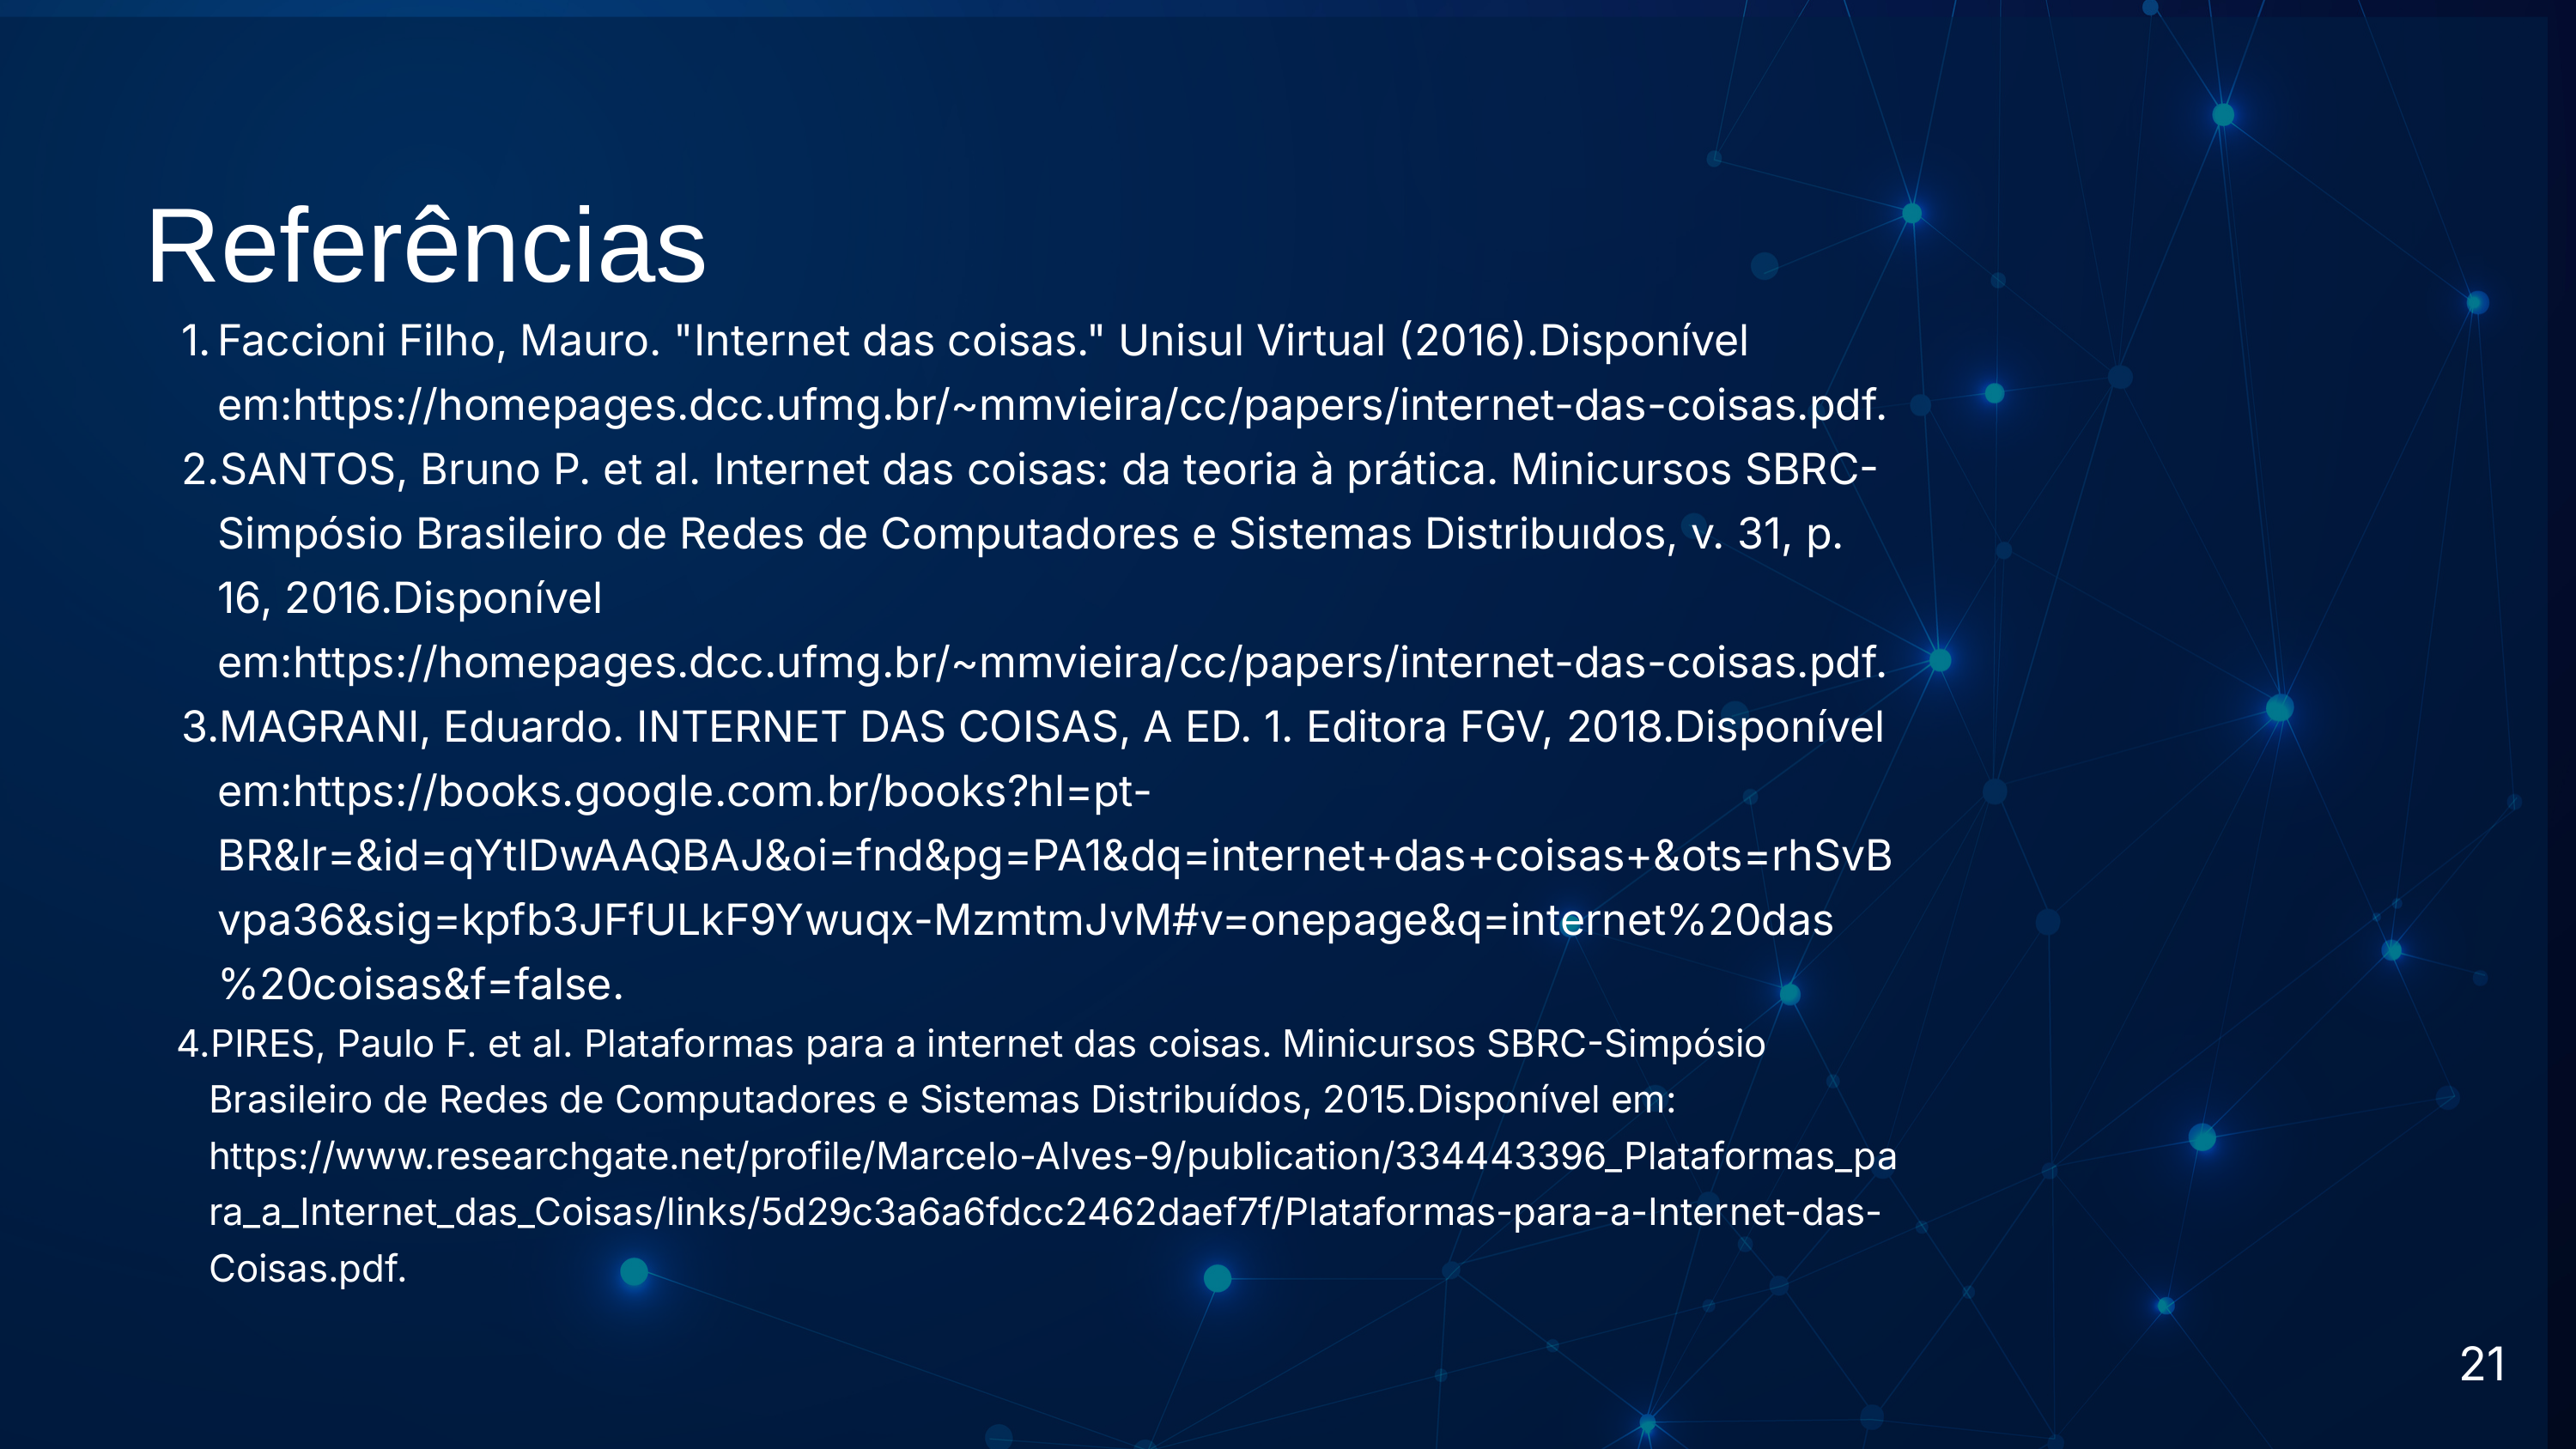

Referências

Faccioni Filho, Mauro. "Internet das coisas." Unisul Virtual (2016).Disponível em:https://homepages.dcc.ufmg.br/~mmvieira/cc/papers/internet-das-coisas.pdf.
SANTOS, Bruno P. et al. Internet das coisas: da teoria à prática. Minicursos SBRC-Simpósio Brasileiro de Redes de Computadores e Sistemas Distribuıdos, v. 31, p. 16, 2016.Disponível em:https://homepages.dcc.ufmg.br/~mmvieira/cc/papers/internet-das-coisas.pdf.
MAGRANI, Eduardo. INTERNET DAS COISAS, A ED. 1. Editora FGV, 2018.Disponível em:https://books.google.com.br/books?hl=pt-BR&lr=&id=qYtlDwAAQBAJ&oi=fnd&pg=PA1&dq=internet+das+coisas+&ots=rhSvBvpa36&sig=kpfb3JFfULkF9Ywuqx-MzmtmJvM#v=onepage&q=internet%20das%20coisas&f=false.
PIRES, Paulo F. et al. Plataformas para a internet das coisas. Minicursos SBRC-Simpósio Brasileiro de Redes de Computadores e Sistemas Distribuídos, 2015.Disponível em: https://www.researchgate.net/profile/Marcelo-Alves-9/publication/334443396_Plataformas_para_a_Internet_das_Coisas/links/5d29c3a6a6fdcc2462daef7f/Plataformas-para-a-Internet-das-Coisas.pdf.

21